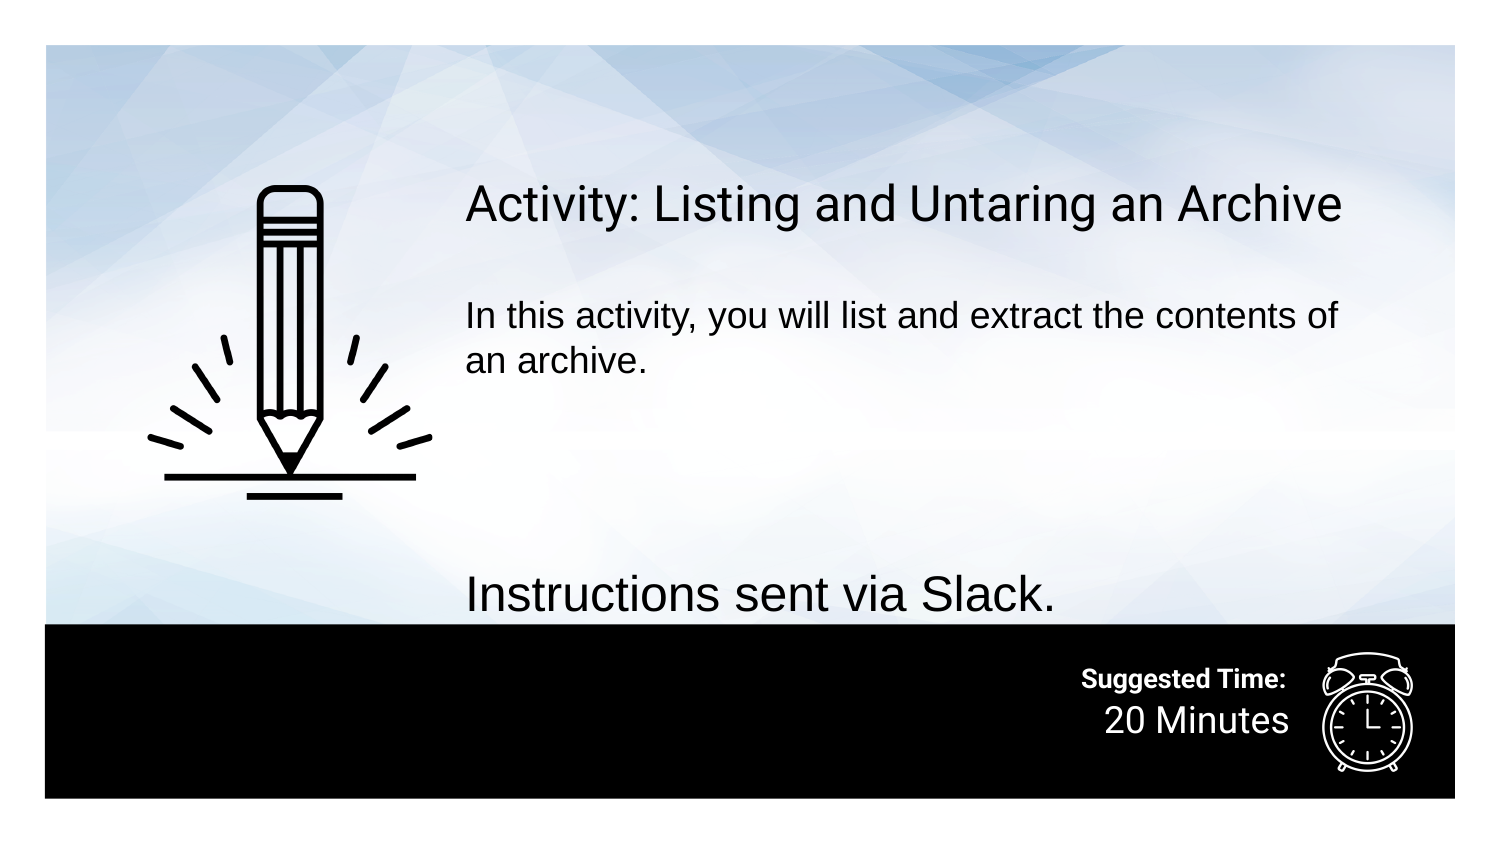

Activity: Listing and Untaring an Archive

In this activity, you will list and extract the contents of an archive.

Instructions sent via Slack.
# 20 Minutes